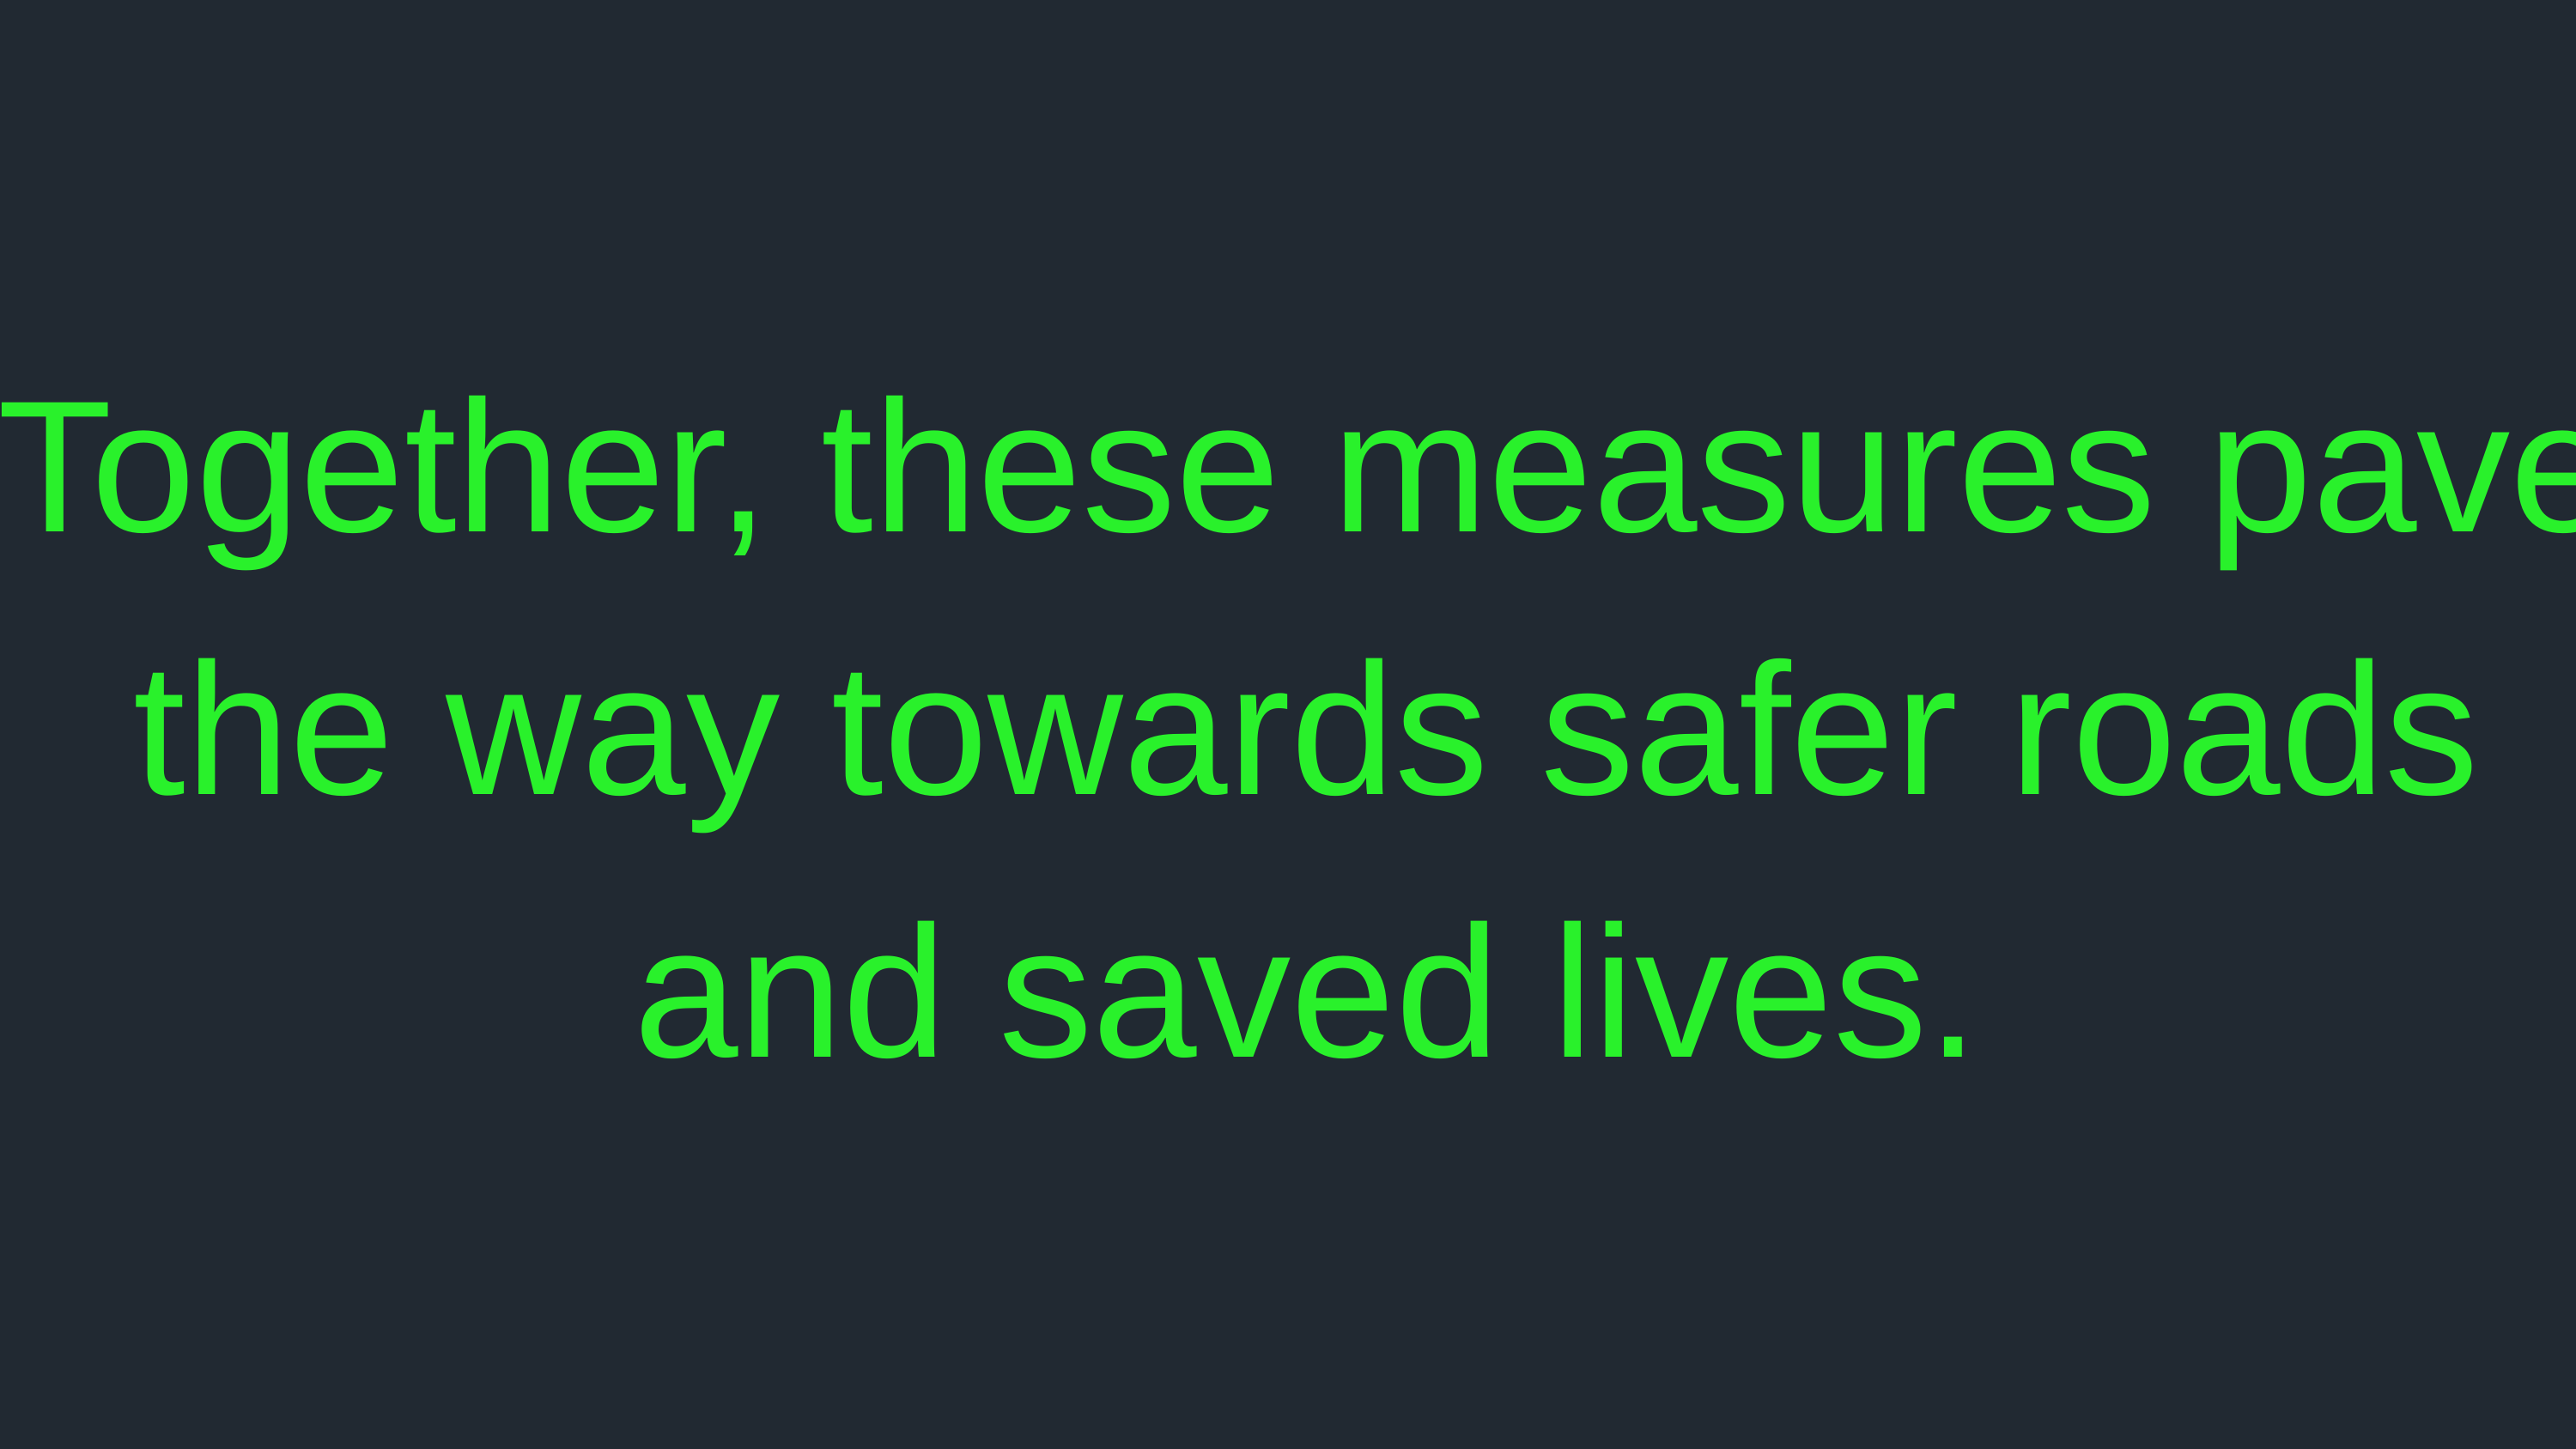

Together, these measures pave the way towards safer roads and saved lives.